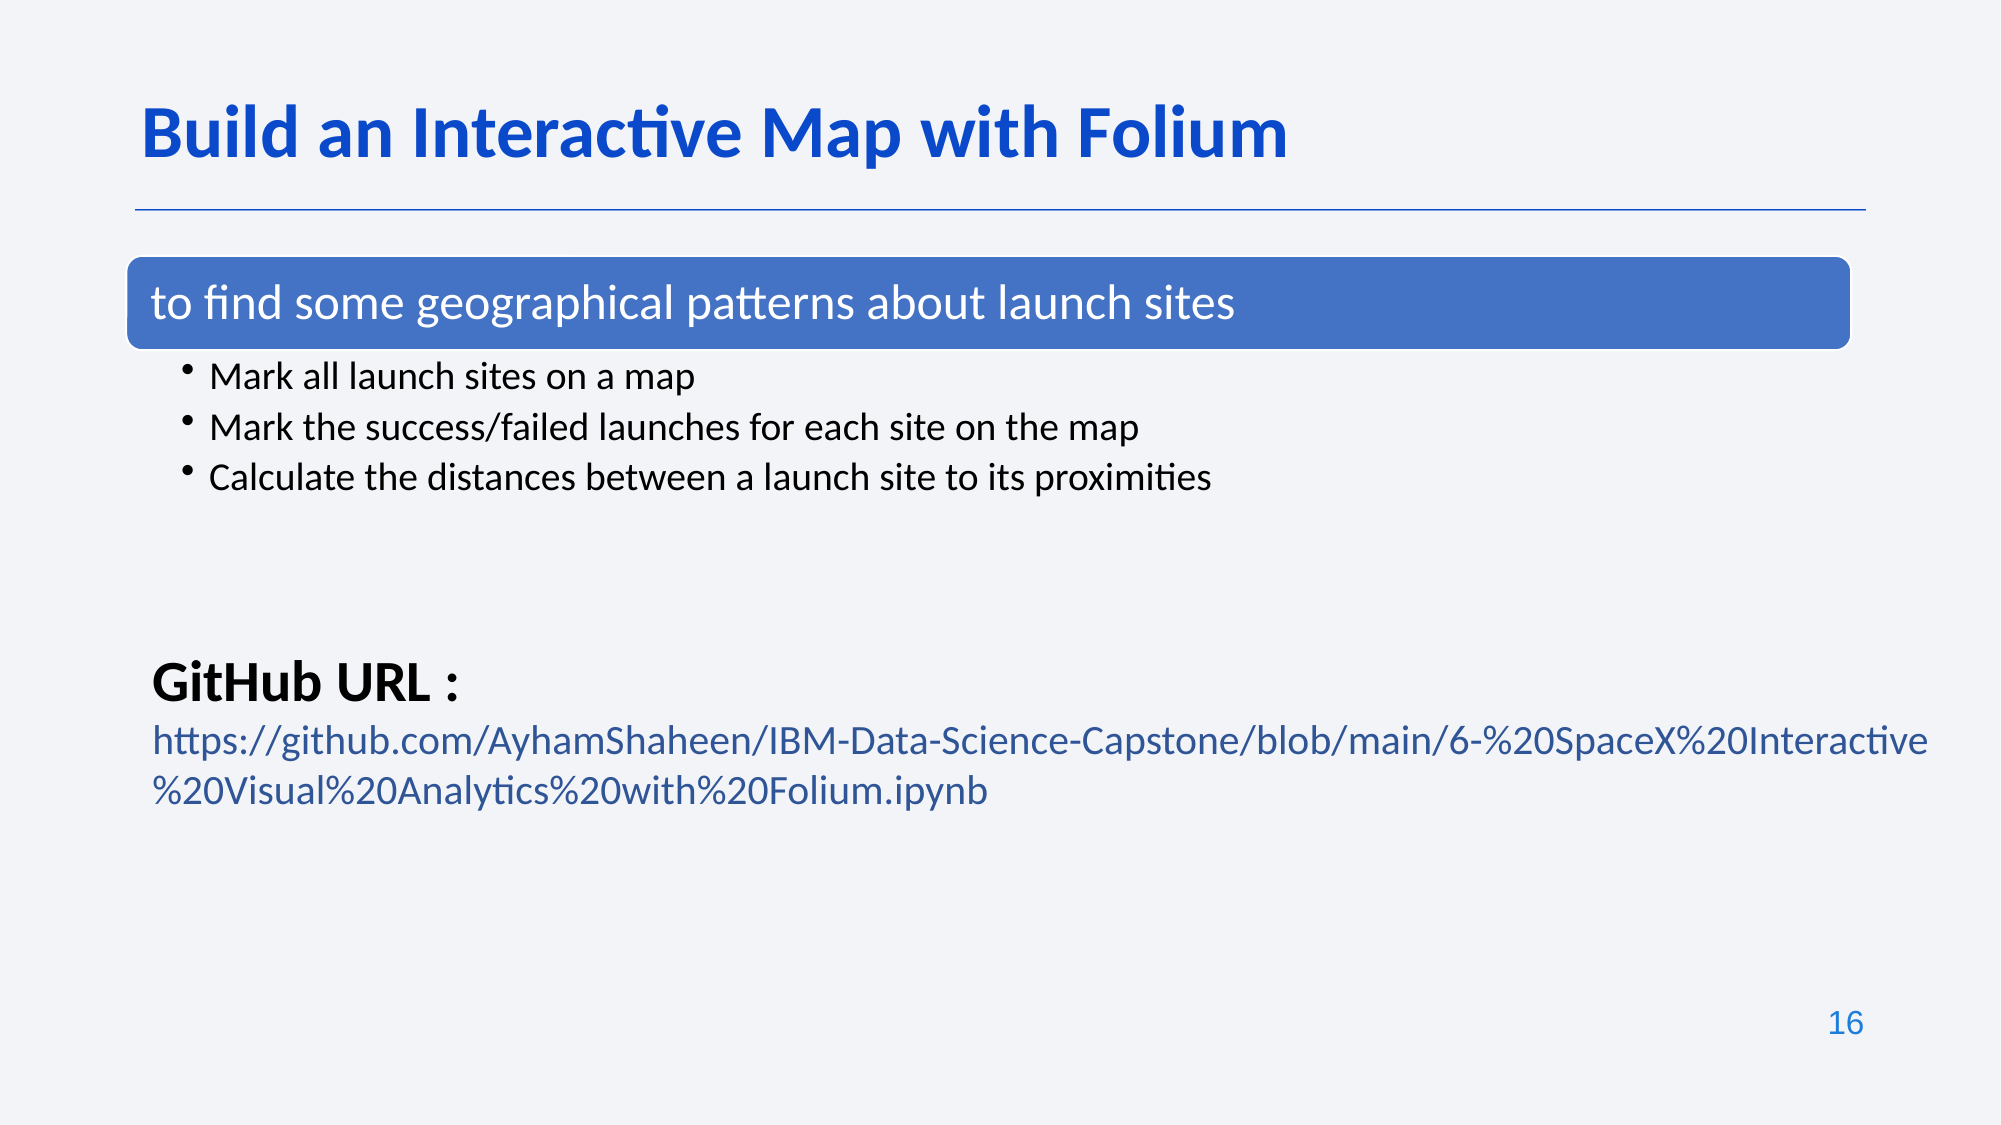

Build an Interactive Map with Folium
to find some geographical patterns about launch sites
Mark all launch sites on a map
Mark the success/failed launches for each site on the map
Calculate the distances between a launch site to its proximities

GitHub URL :
https://github.com/AyhamShaheen/IBM-Data-Science-Capstone/blob/main/6-%20SpaceX%20Interactive%20Visual%20Analytics%20with%20Folium.ipynb
16